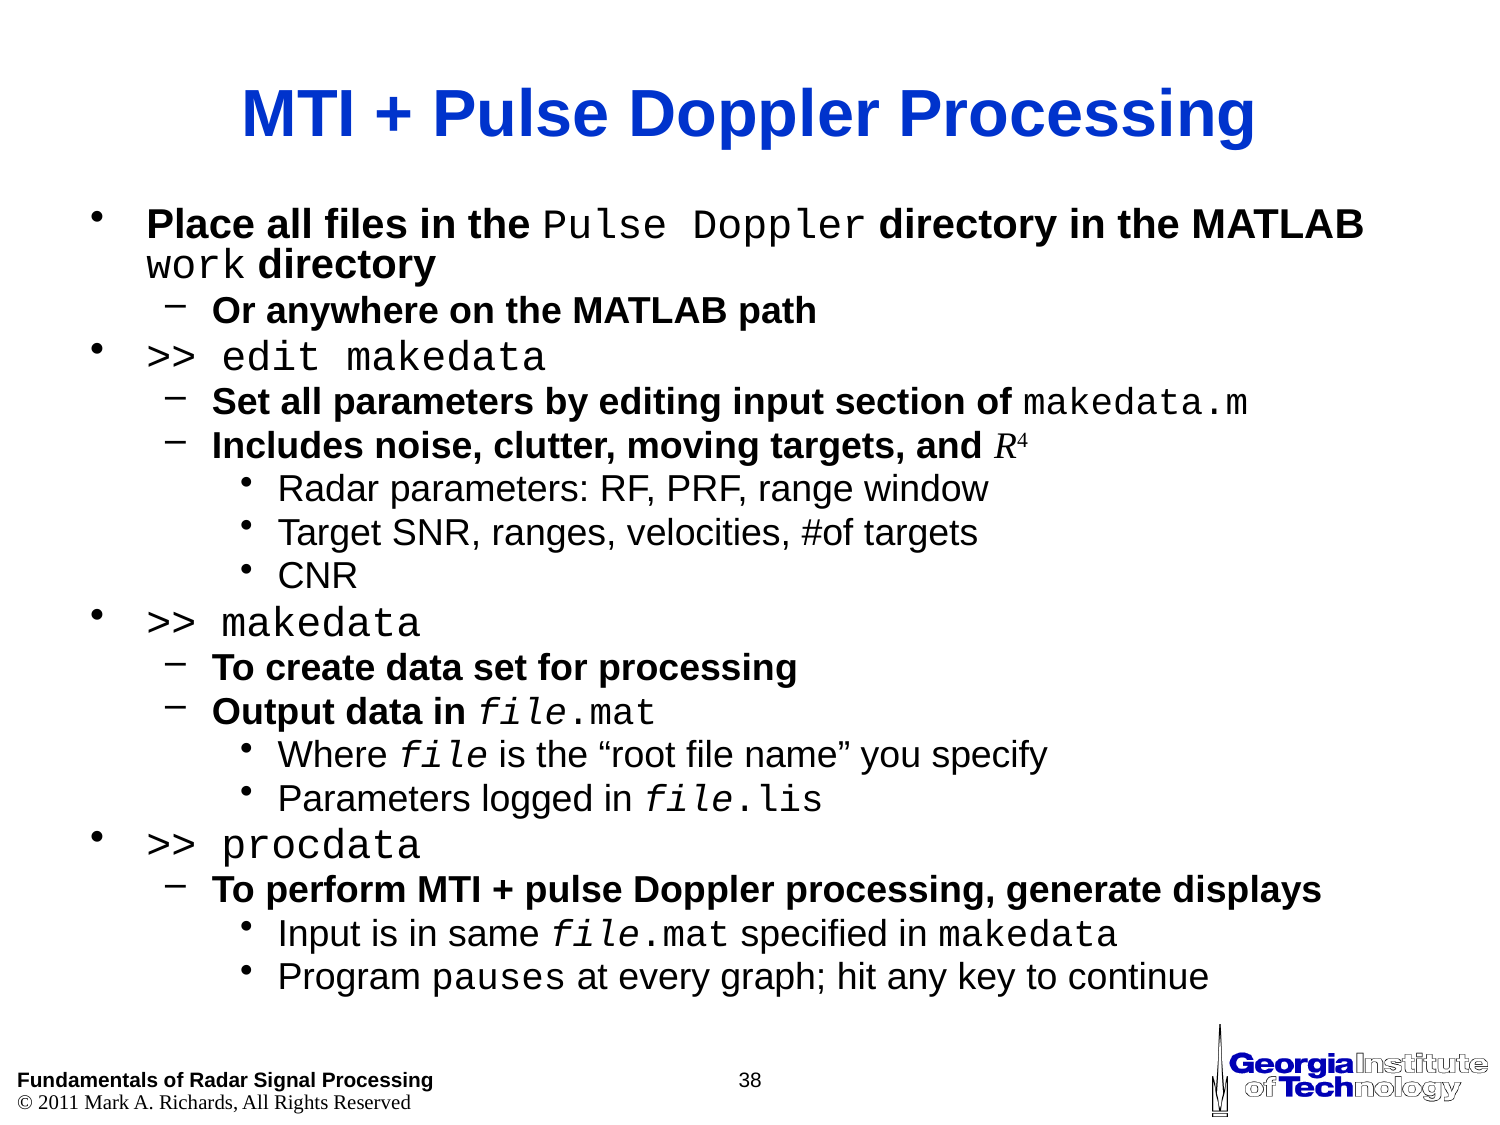

# MTI + Pulse Doppler Processing
Place all files in the Pulse Doppler directory in the MATLAB work directory
Or anywhere on the MATLAB path
>> edit makedata
Set all parameters by editing input section of makedata.m
Includes noise, clutter, moving targets, and R4
Radar parameters: RF, PRF, range window
Target SNR, ranges, velocities, #of targets
CNR
>> makedata
To create data set for processing
Output data in file.mat
Where file is the “root file name” you specify
Parameters logged in file.lis
>> procdata
To perform MTI + pulse Doppler processing, generate displays
Input is in same file.mat specified in makedata
Program pauses at every graph; hit any key to continue
38